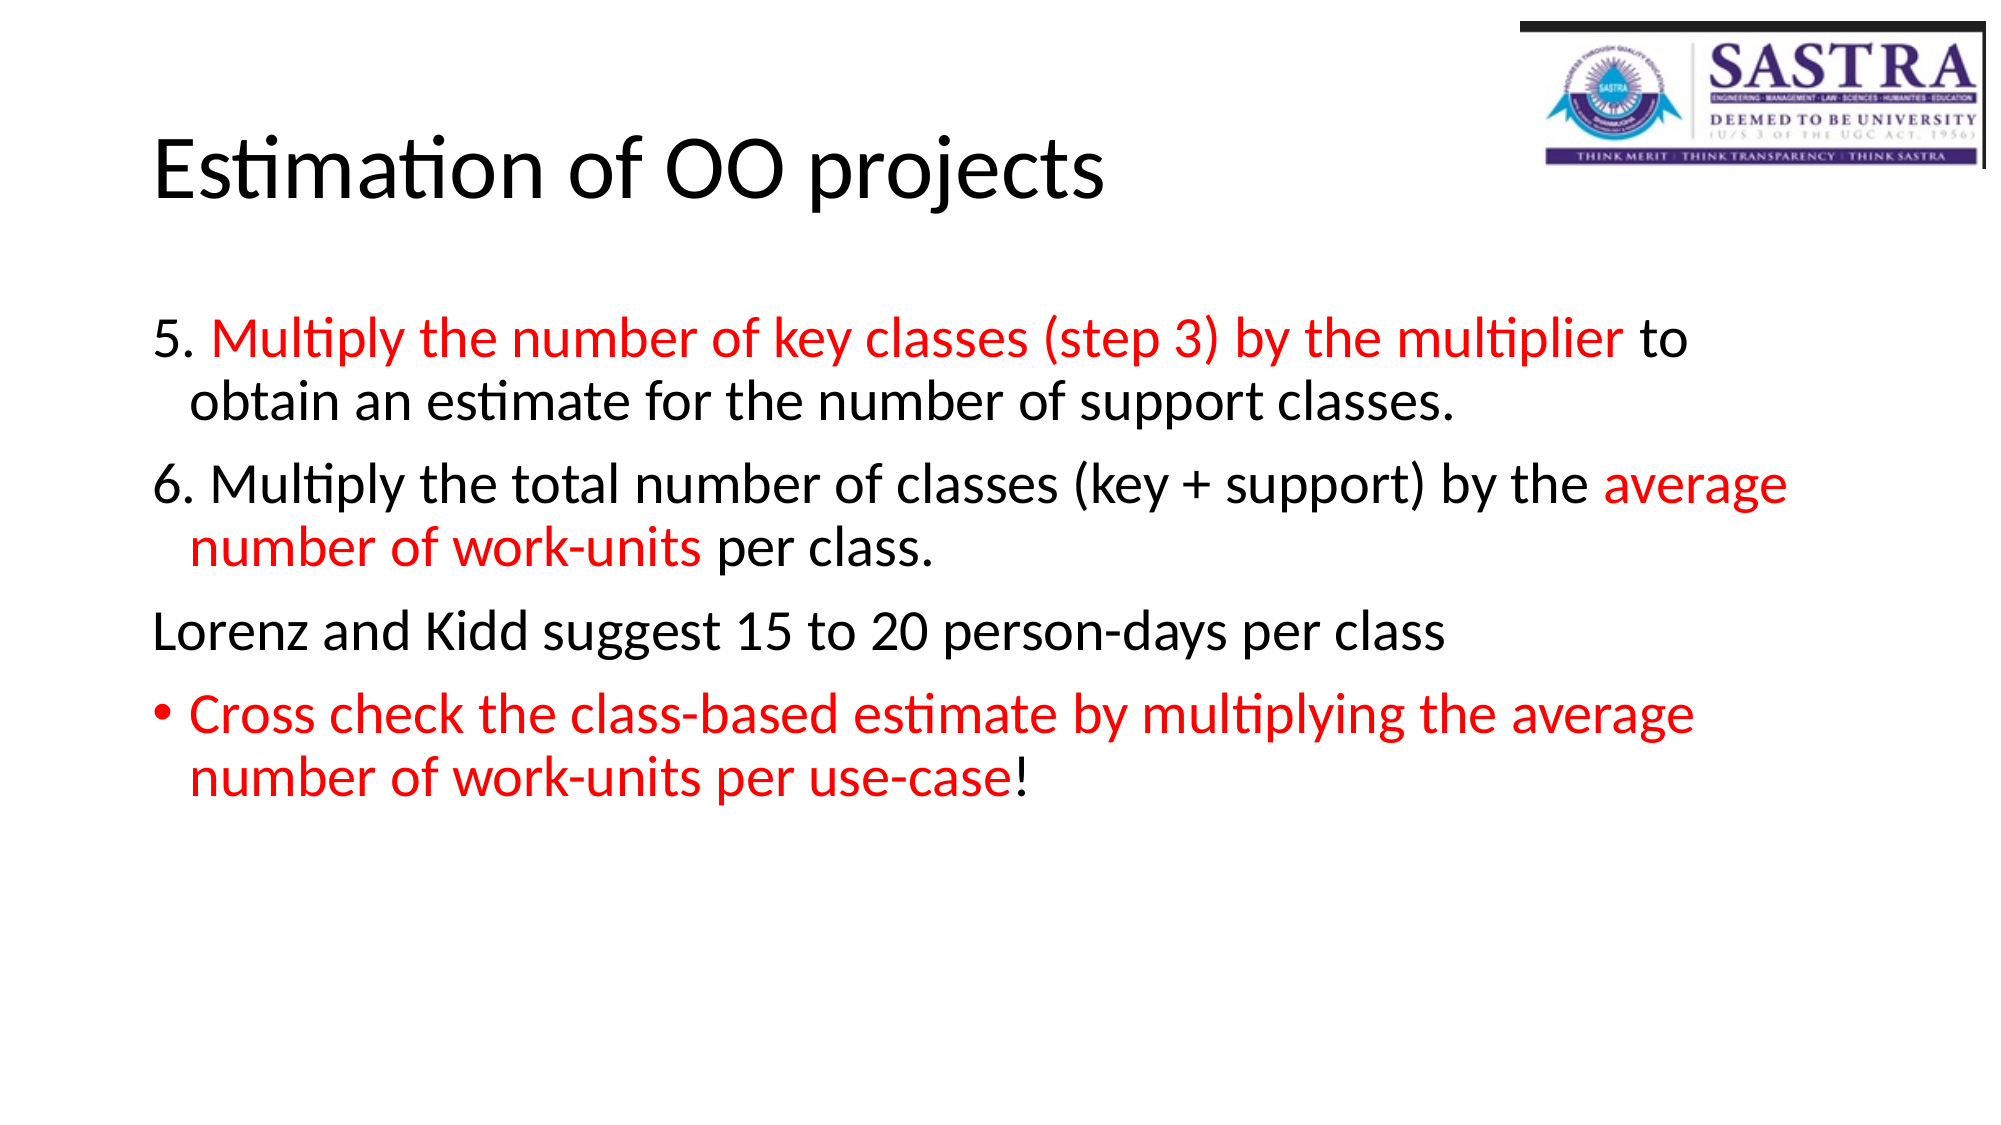

# Estimation of OO projects
5. Multiply the number of key classes (step 3) by the multiplier to obtain an estimate for the number of support classes.
6. Multiply the total number of classes (key + support) by the average number of work-units per class.
Lorenz and Kidd suggest 15 to 20 person-days per class
Cross check the class-based estimate by multiplying the average number of work-units per use-case!